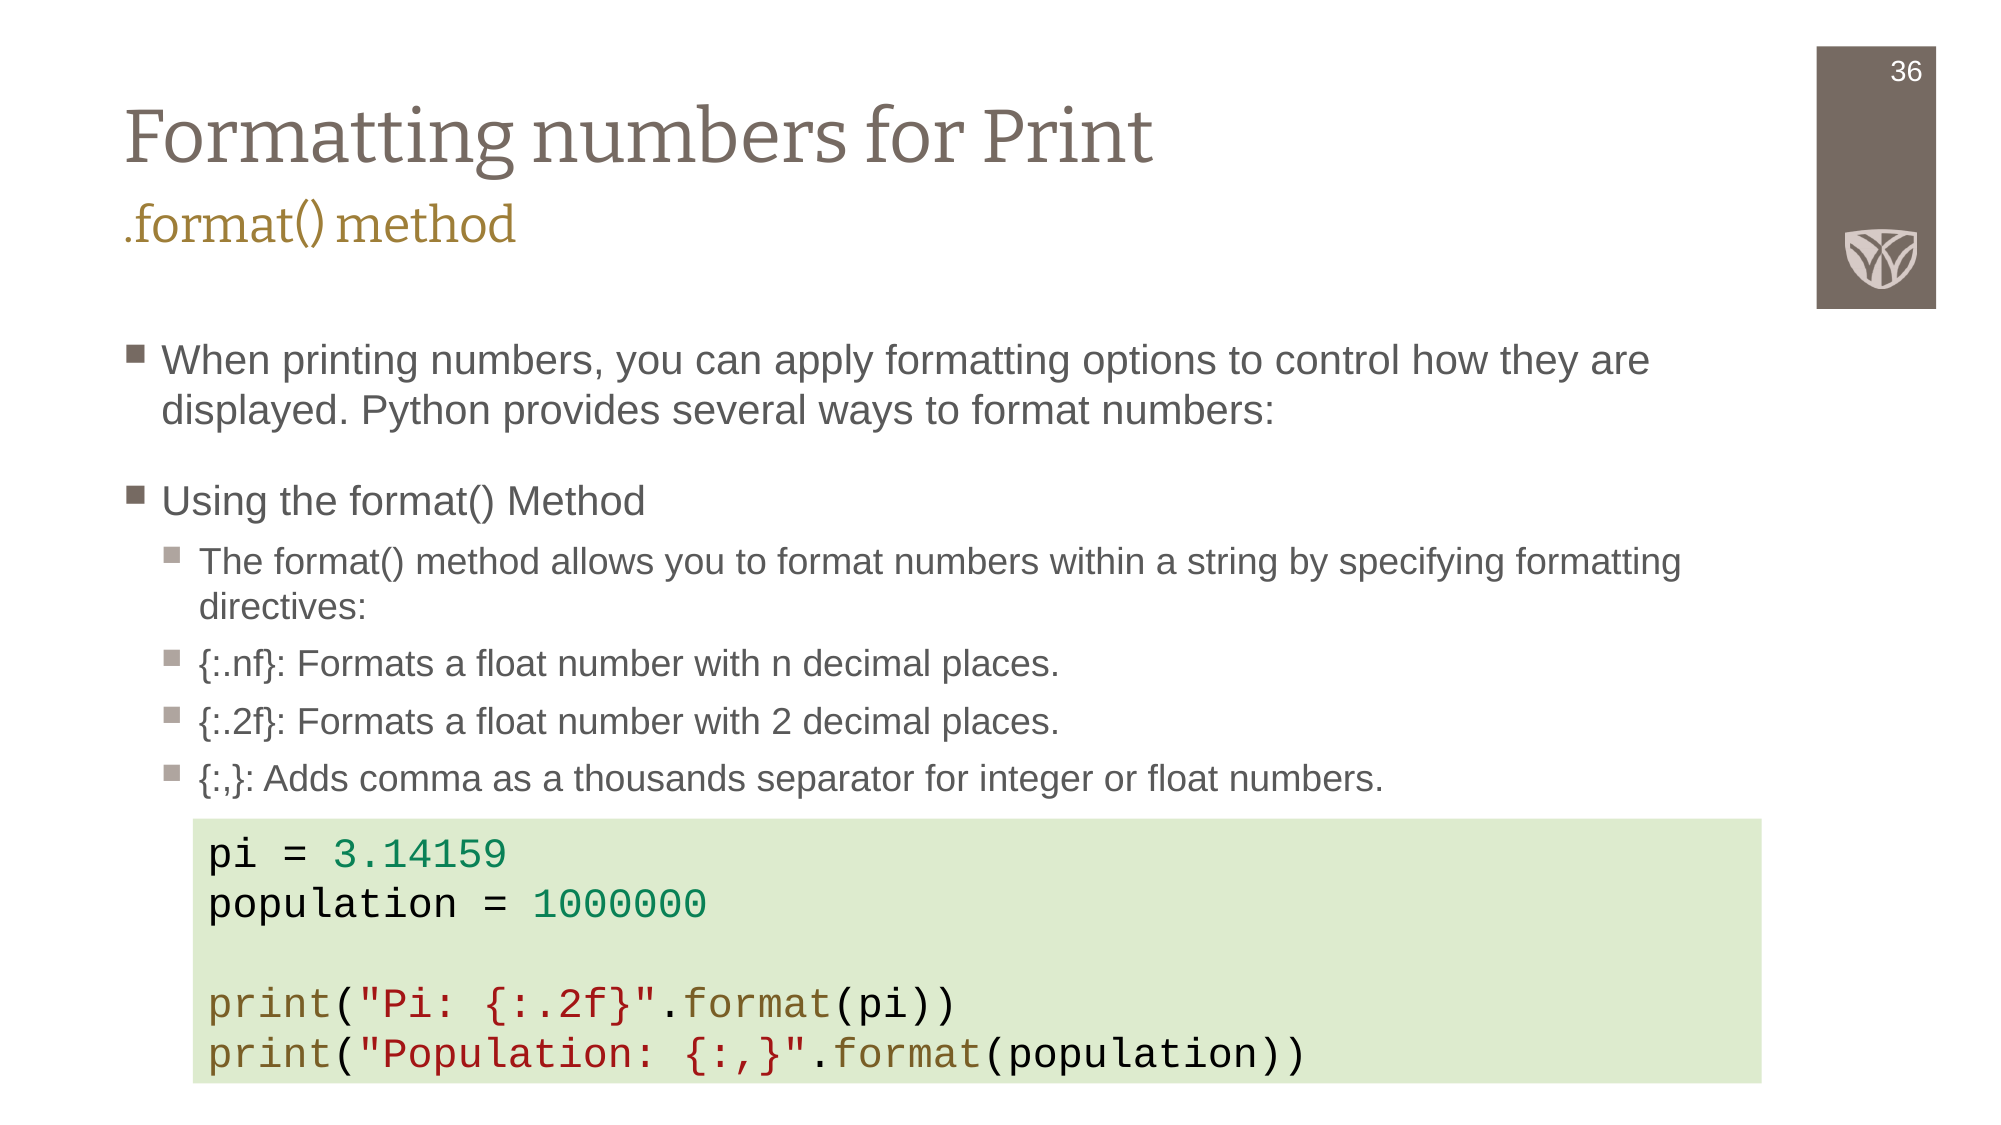

# Formatting numbers for Print
36
.format() method
When printing numbers, you can apply formatting options to control how they are displayed. Python provides several ways to format numbers:
Using the format() Method
The format() method allows you to format numbers within a string by specifying formatting directives:
{:.nf}: Formats a float number with n decimal places.
{:.2f}: Formats a float number with 2 decimal places.
{:,}: Adds comma as a thousands separator for integer or float numbers.

pi = 3.14159
population = 1000000
print("Pi: {:.2f}".format(pi))
print("Population: {:,}".format(population))